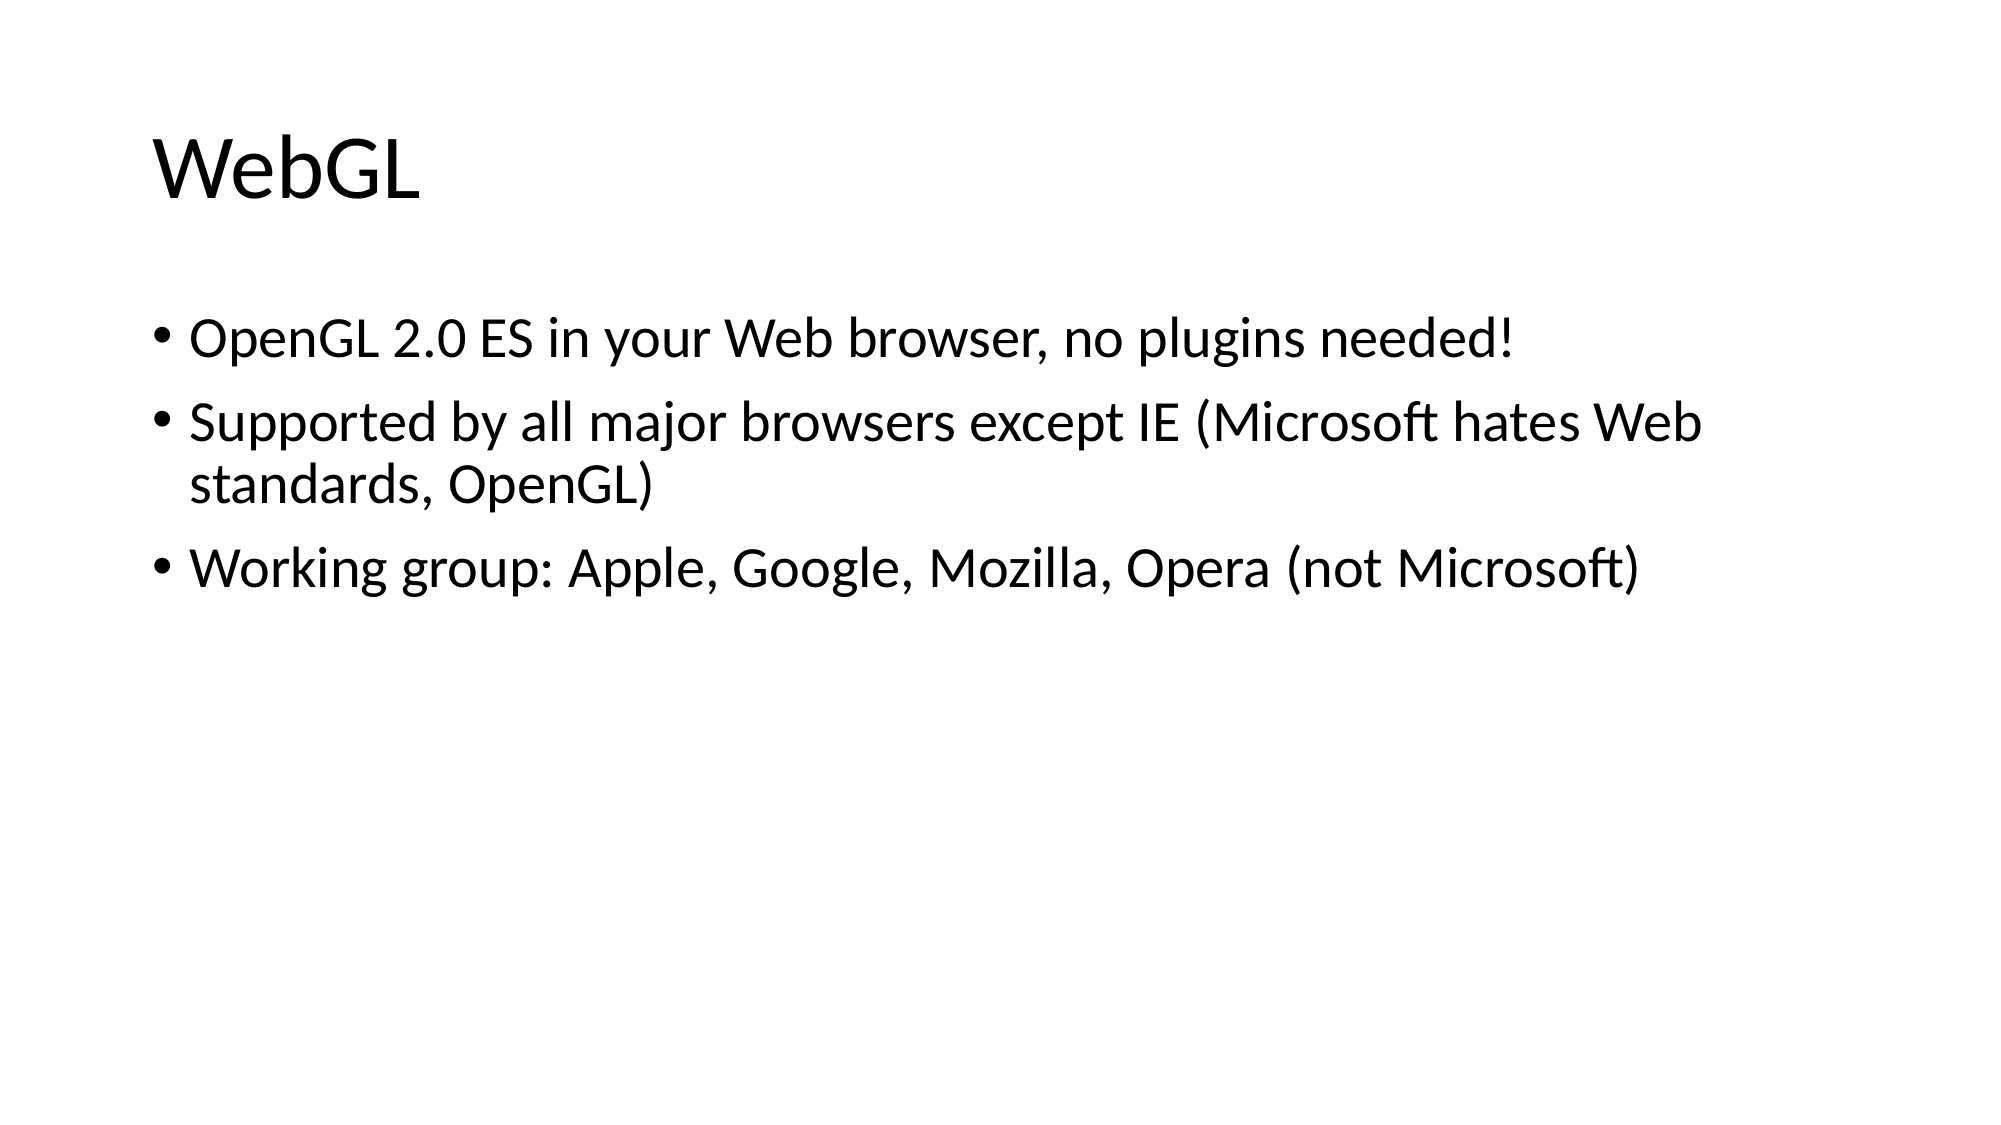

# WebGL
OpenGL 2.0 ES in your Web browser, no plugins needed!
Supported by all major browsers except IE (Microsoft hates Web standards, OpenGL)
Working group: Apple, Google, Mozilla, Opera (not Microsoft)